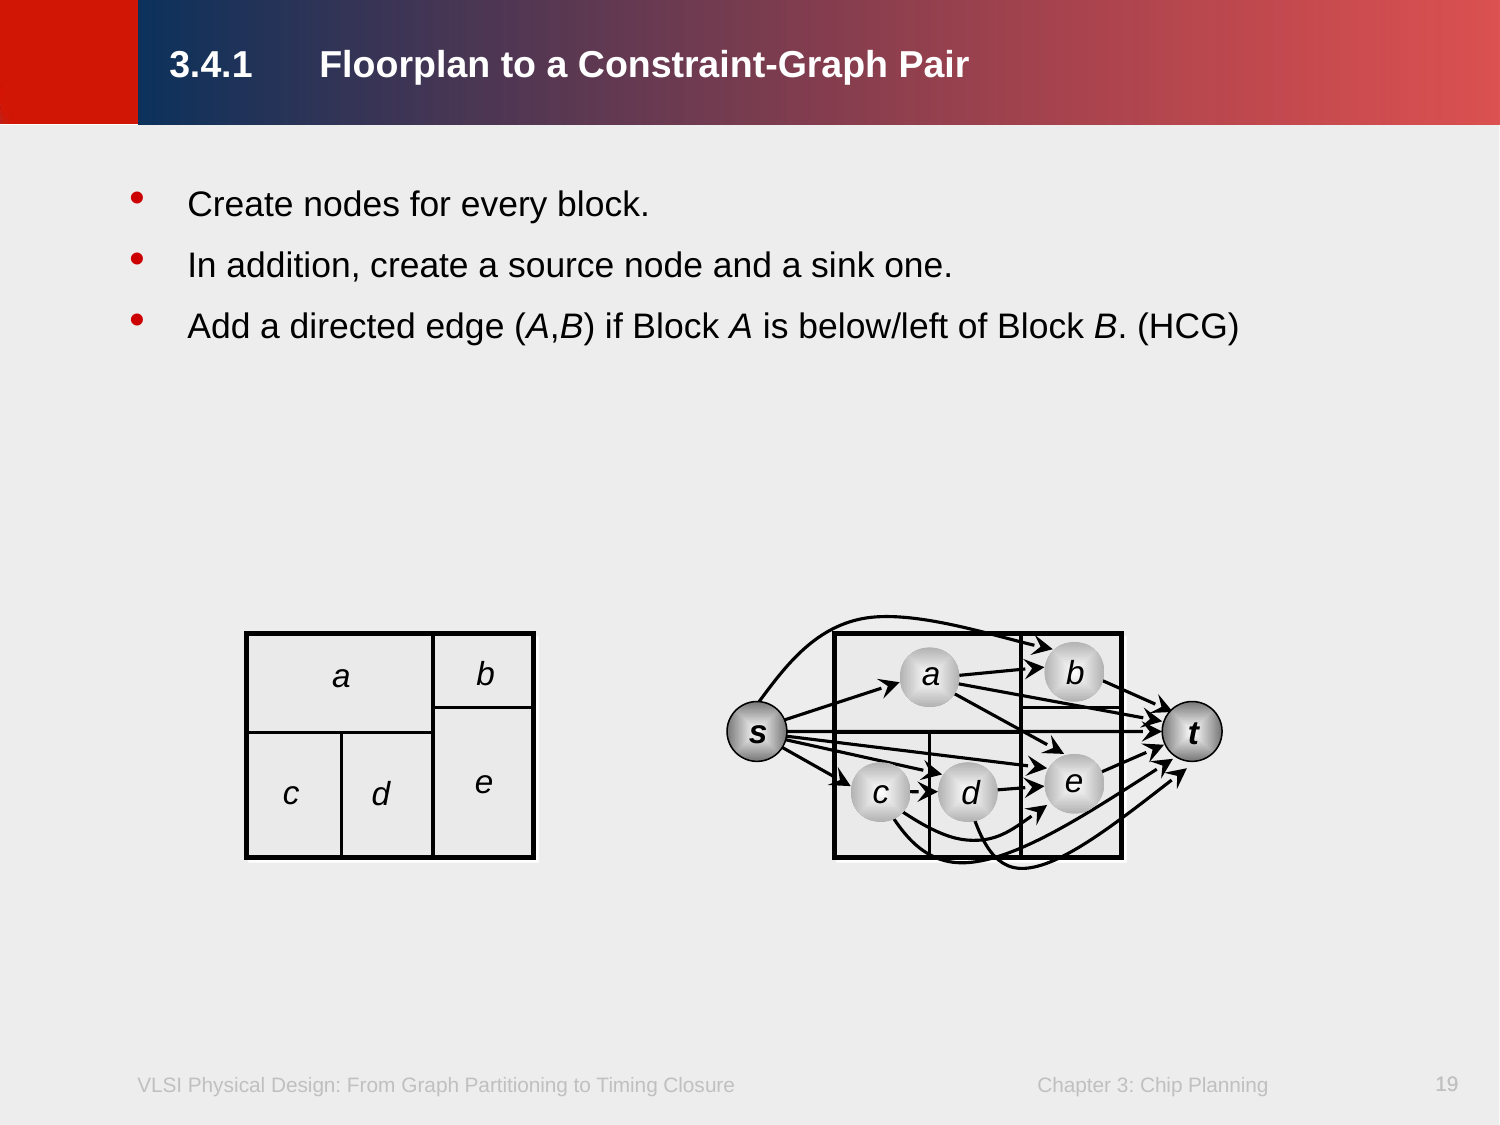

3.4.1	Floorplan to a Constraint-Graph Pair
Create nodes for every block.
In addition, create a source node and a sink one.
Add a directed edge (A,B) if Block A is below/left of Block B. (HCG)

b
b
a
a

s
t

e
e

c
d
c
d
19
19